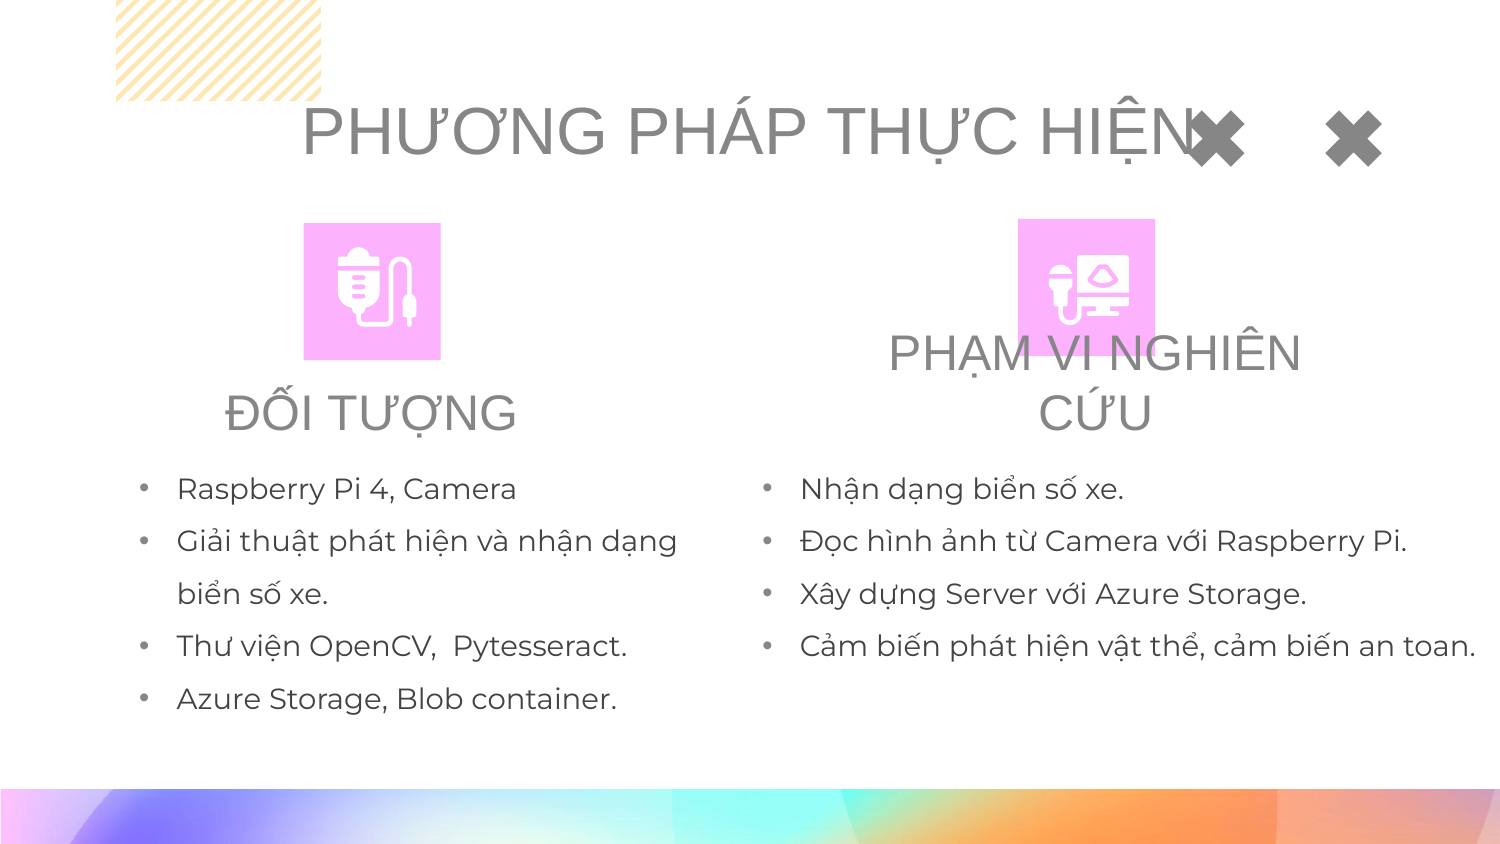

# PHƯƠNG PHÁP THỰC HIỆN

ĐỐI TƯỢNG
PHẠM VI NGHIÊN CỨU
Raspberry Pi 4, Camera
Giải thuật phát hiện và nhận dạng biển số xe.
Thư viện OpenCV,  Pytesseract.
Azure Storage, Blob container.

Nhận dạng biển số xe.
Đọc hình ảnh từ Camera với Raspberry Pi.
Xây dựng Server với Azure Storage.
Cảm biến phát hiện vật thể, cảm biến an toan.